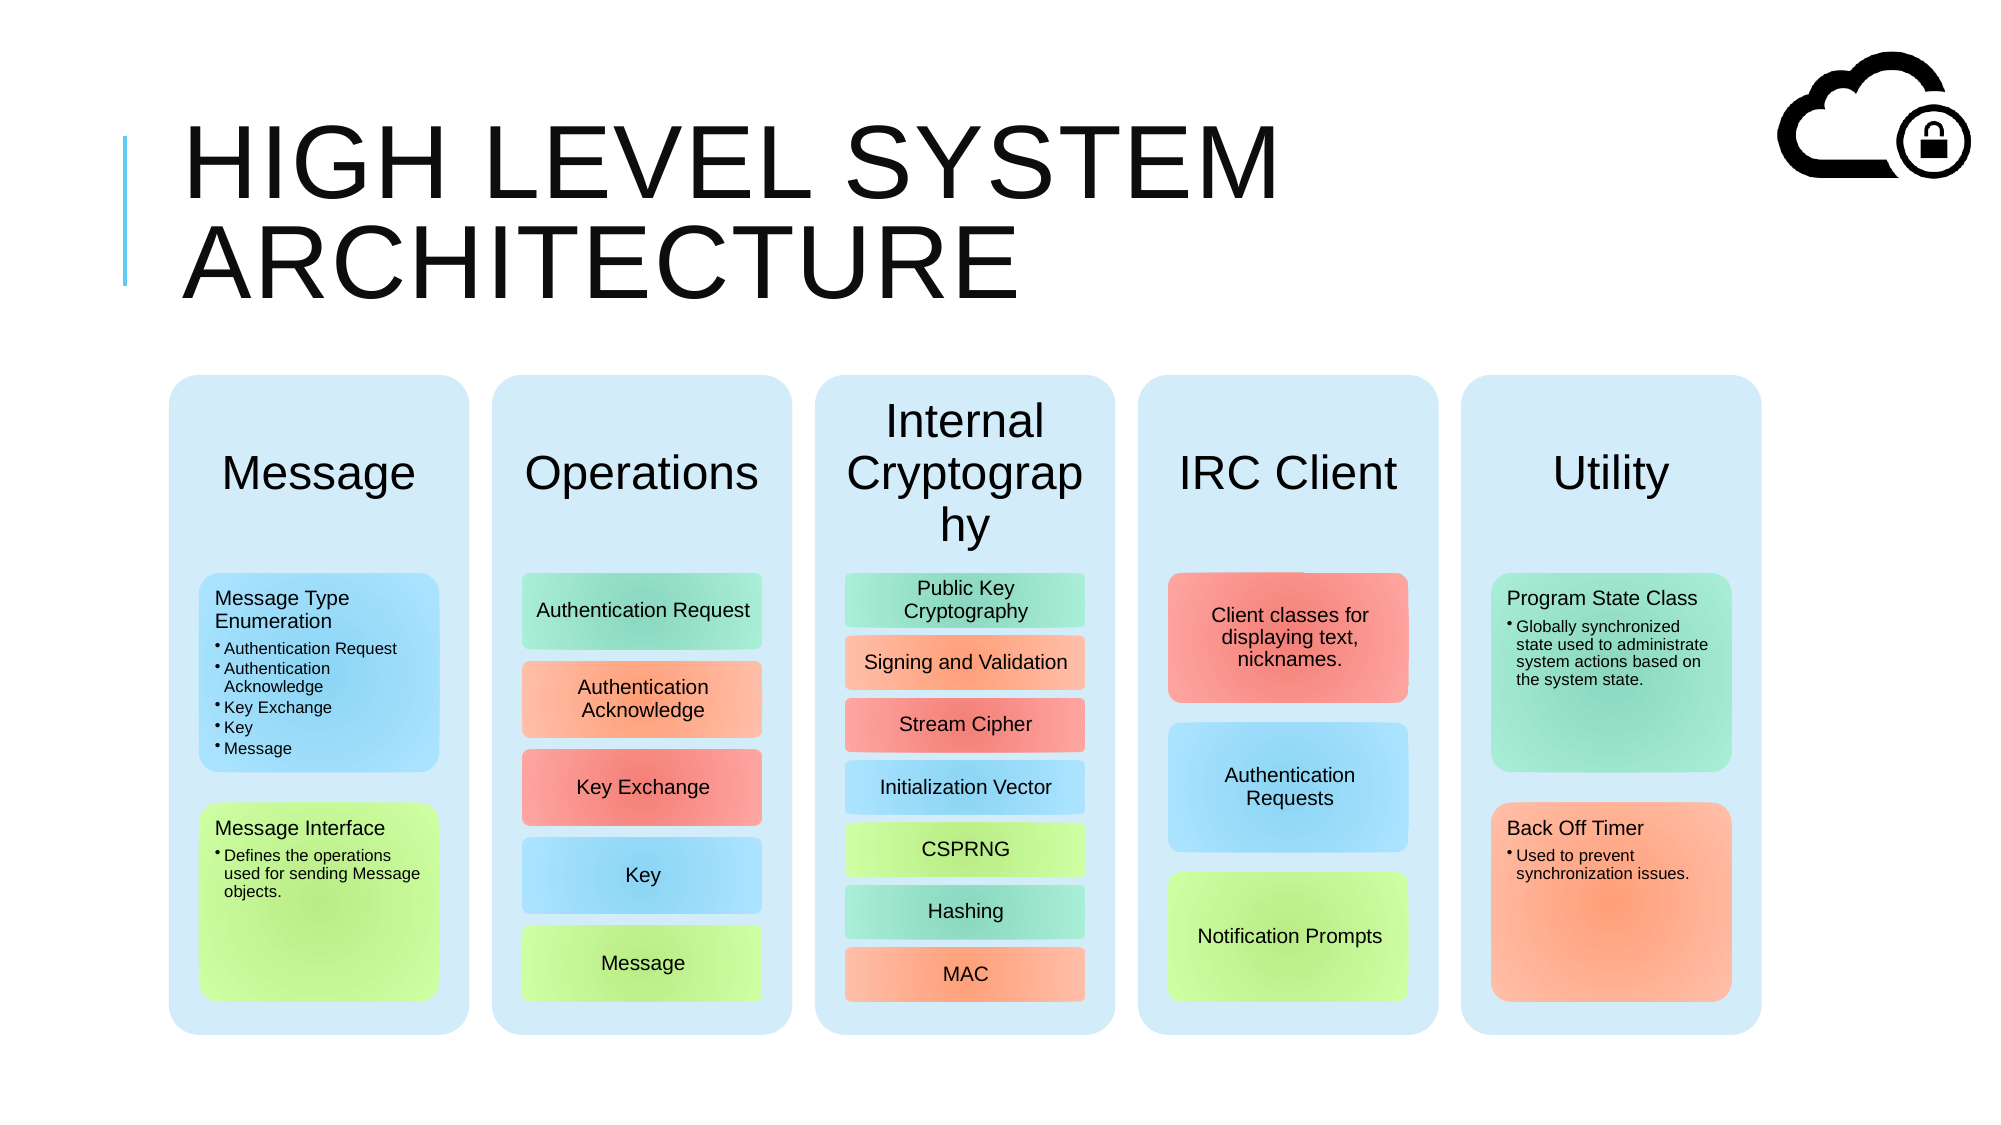

# High Level System Architecture
Message
Message Type Enumeration
Authentication Request
Authentication Acknowledge
Key Exchange
Key
Message
Message Interface
Defines the operations used for sending Message objects.
Operations
Authentication Request
Authentication Acknowledge
Key Exchange
Key
Message
Internal Cryptography
Public Key Cryptography
Signing and Validation
Stream Cipher
Initialization Vector
CSPRNG
Hashing
MAC
IRC Client
Client classes for displaying text, nicknames.
Authentication Requests
Notification Prompts
Utility
Program State Class
Globally synchronized state used to administrate system actions based on the system state.
Back Off Timer
Used to prevent synchronization issues.